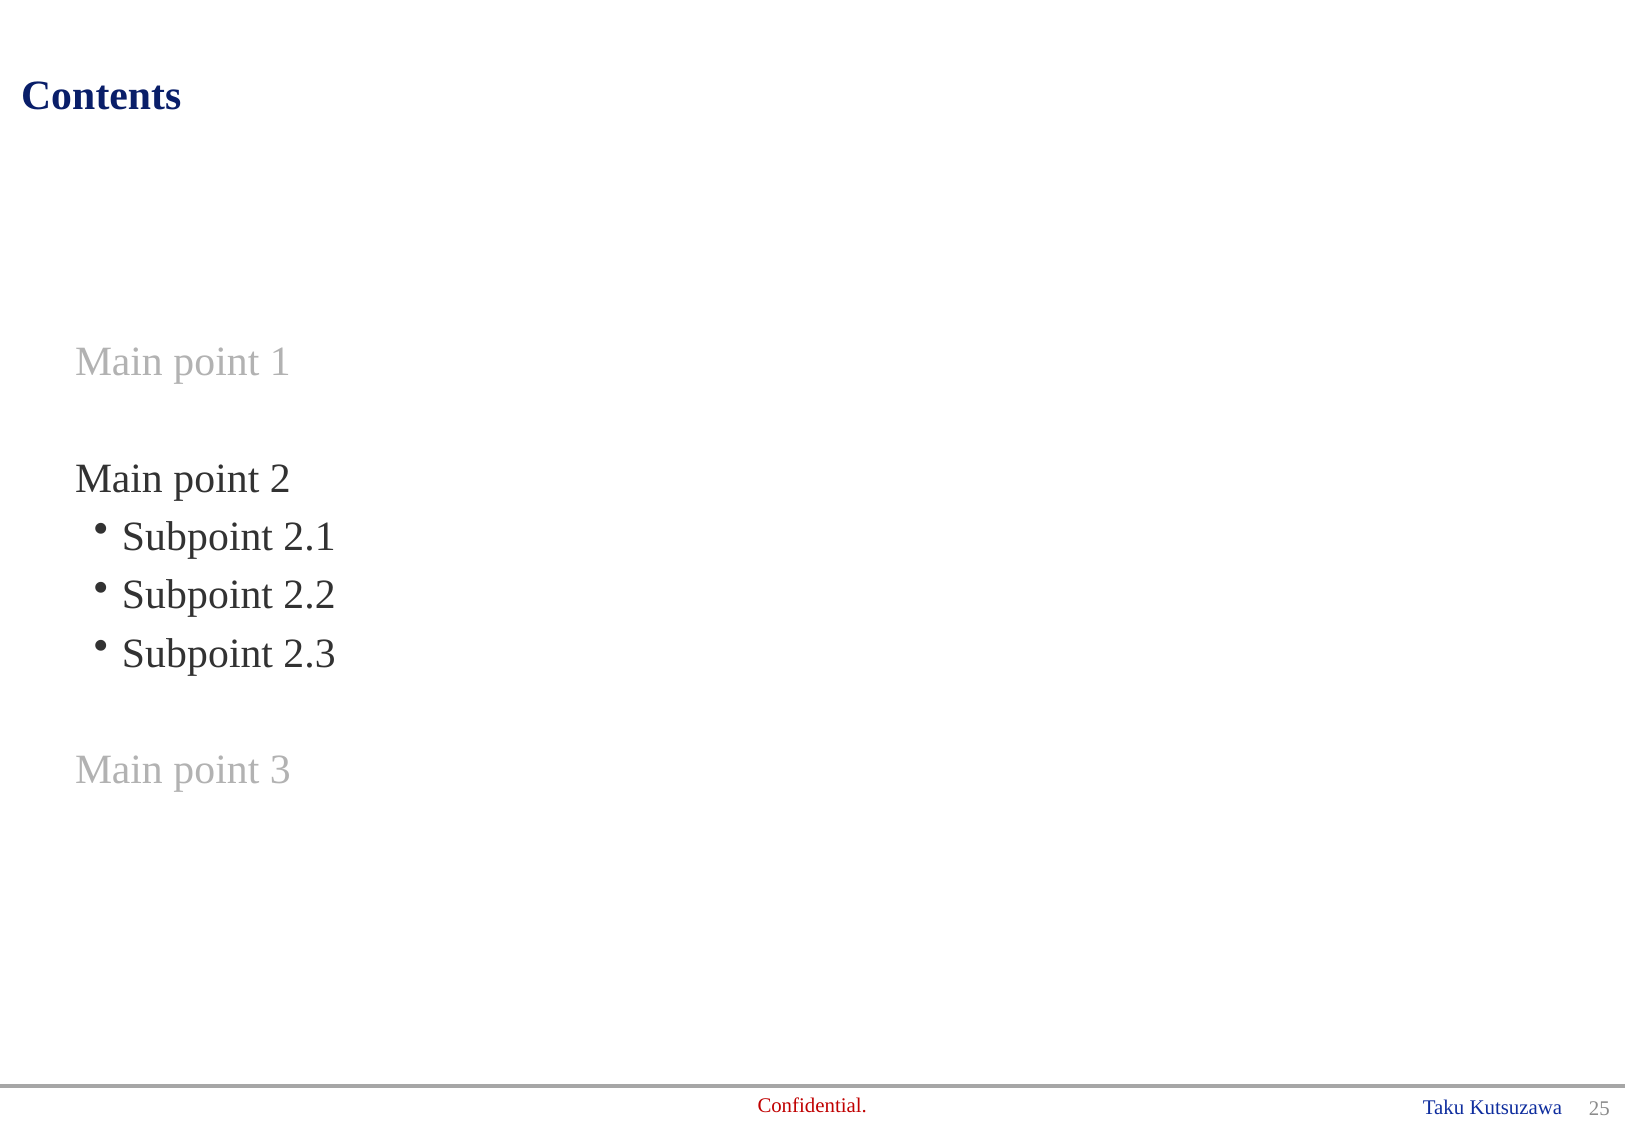

# Contents
Main point 1

Main point 2
Subpoint 2.1
Subpoint 2.2
Subpoint 2.3

Main point 3